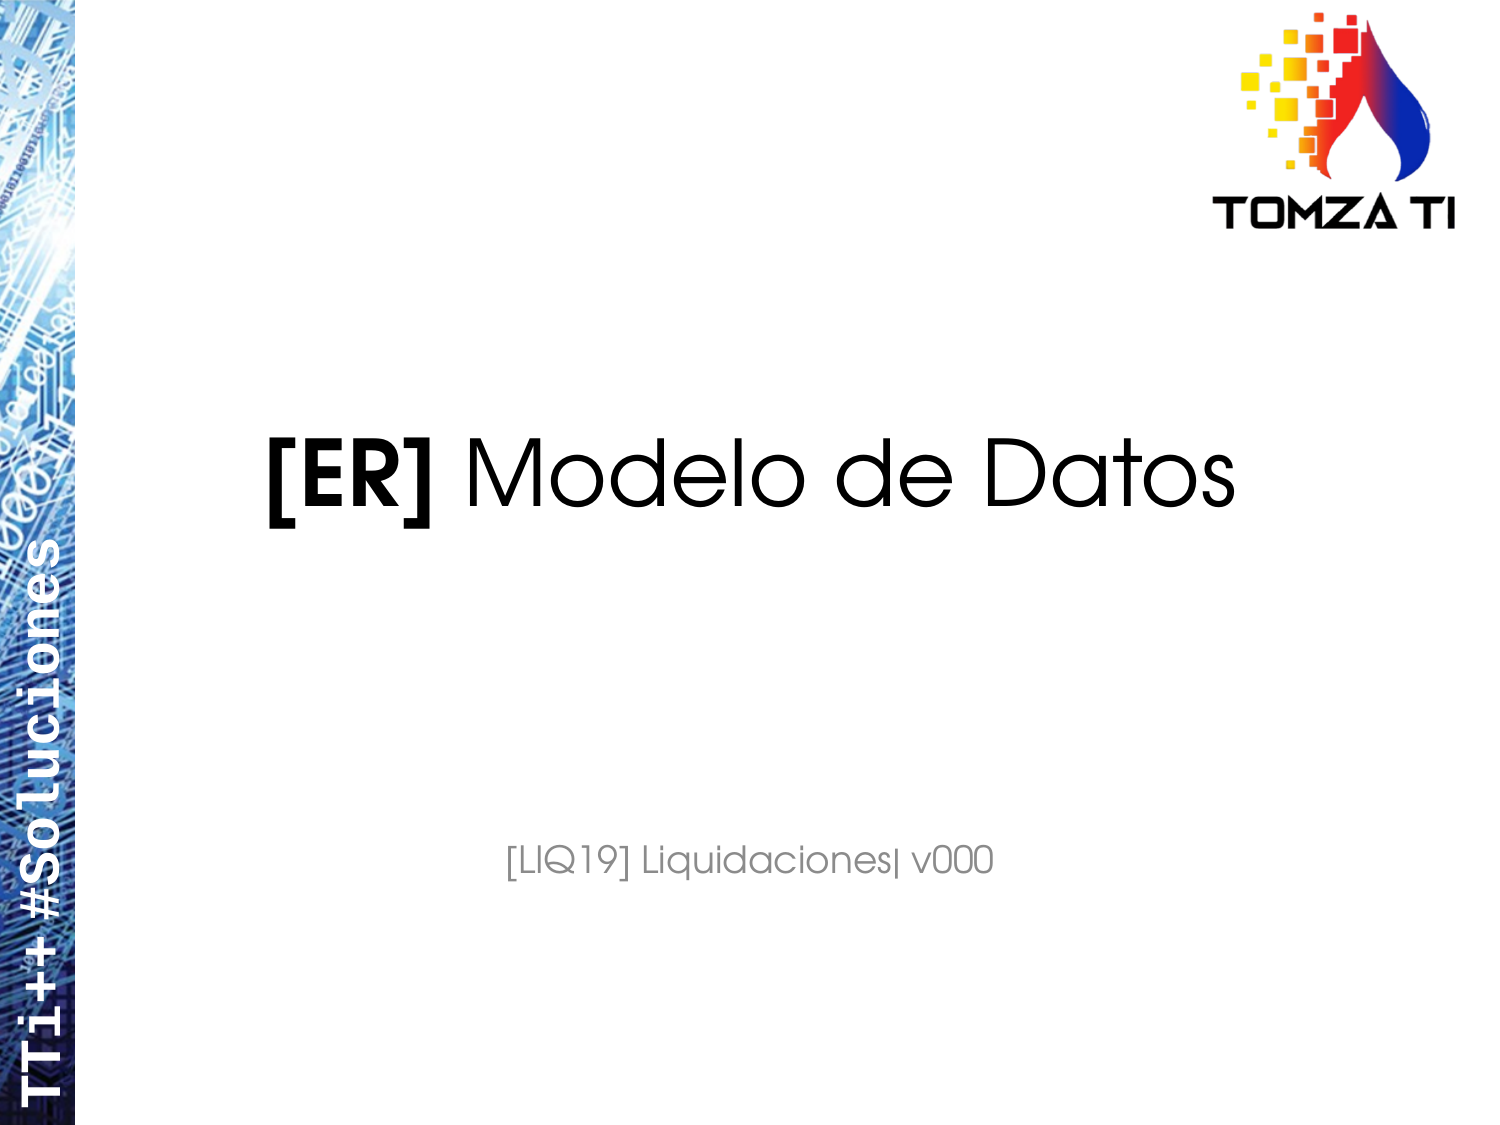

# [ER] Modelo de Datos

[LIQ19] Liquidaciones| v000